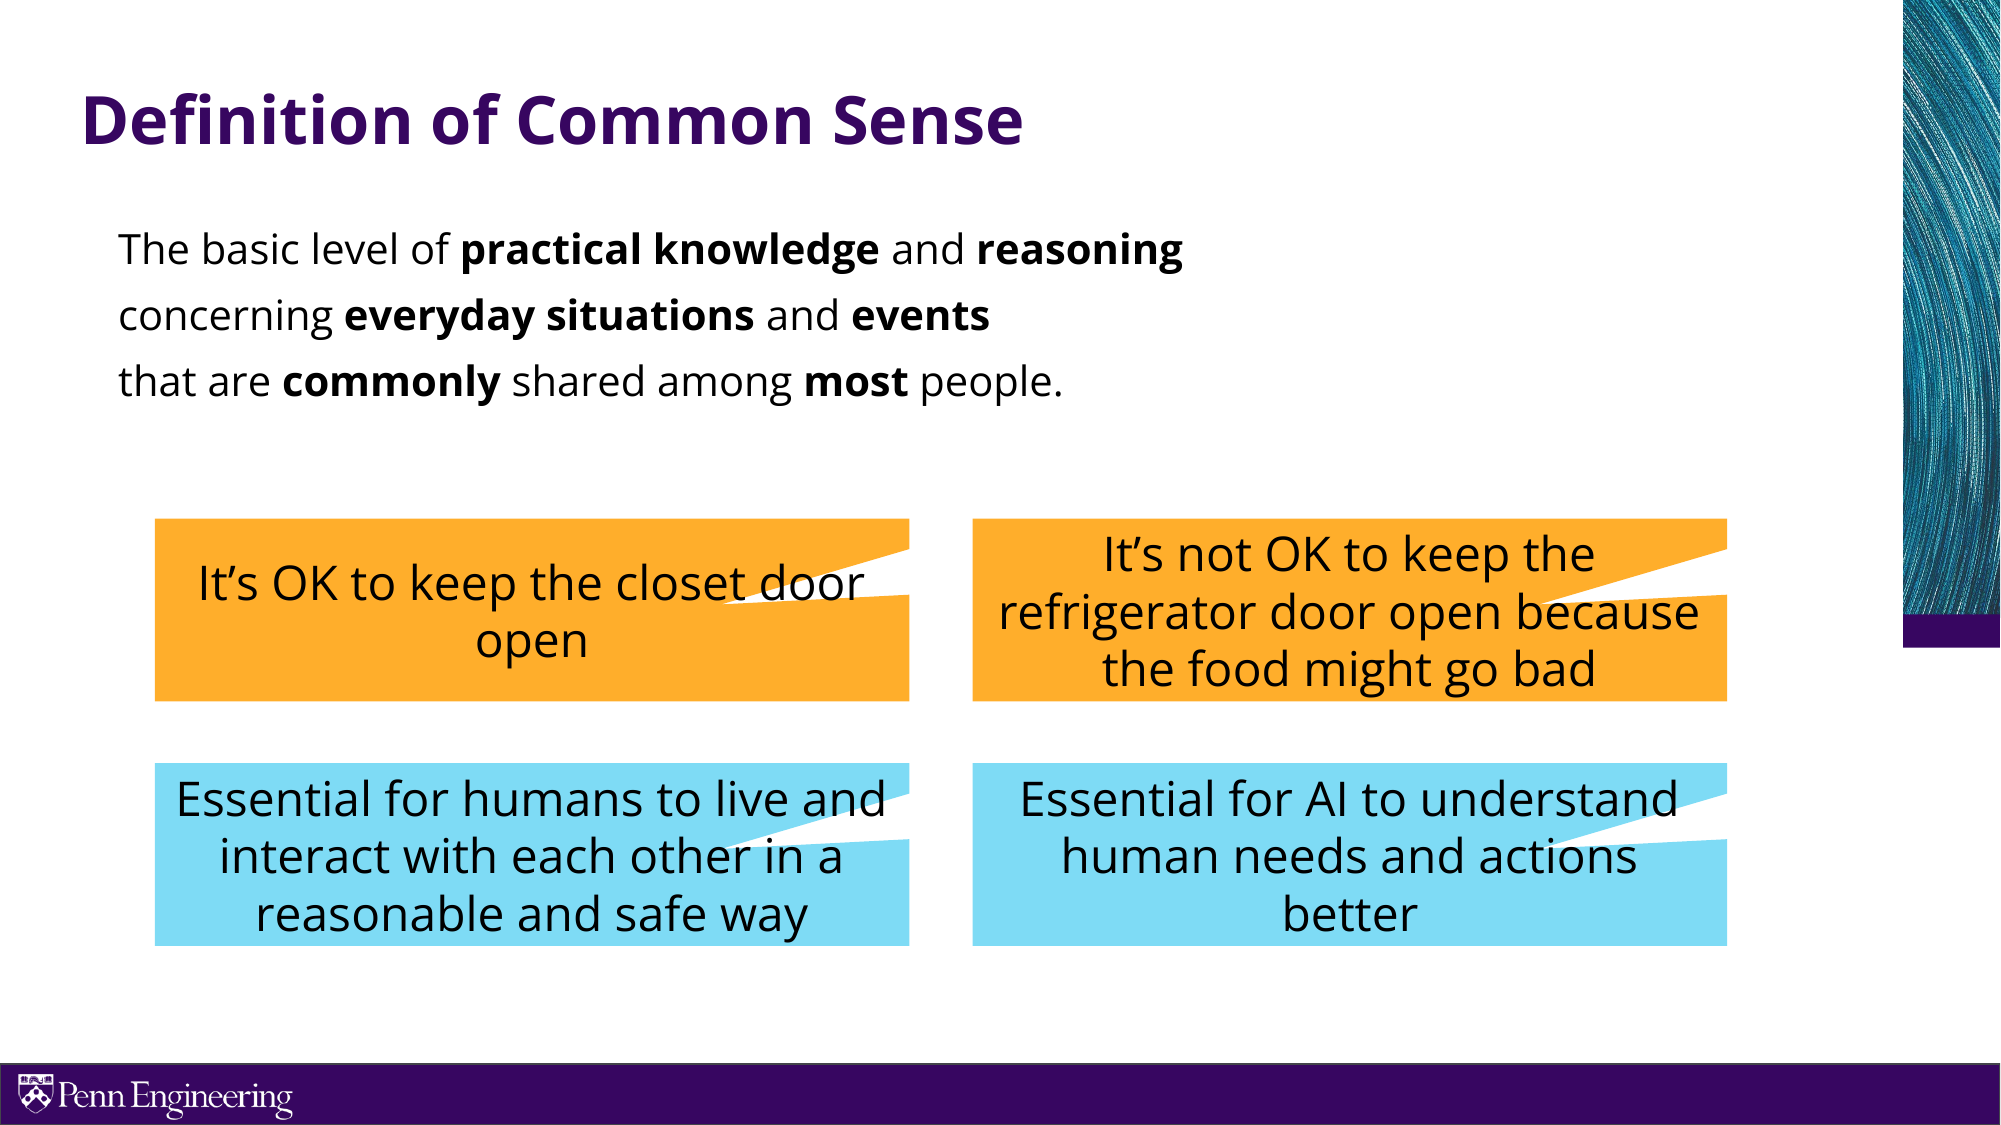

# Definition of Common Sense
The basic level of practical knowledge and reasoning
concerning everyday situations and events
that are commonly shared among most people.

It’s OK to keep the closet door open
It’s not OK to keep the refrigerator door open because the food might go bad

Essential for AI to understand human needs and actions better

Essential for humans to live and interact with each other in a reasonable and safe way